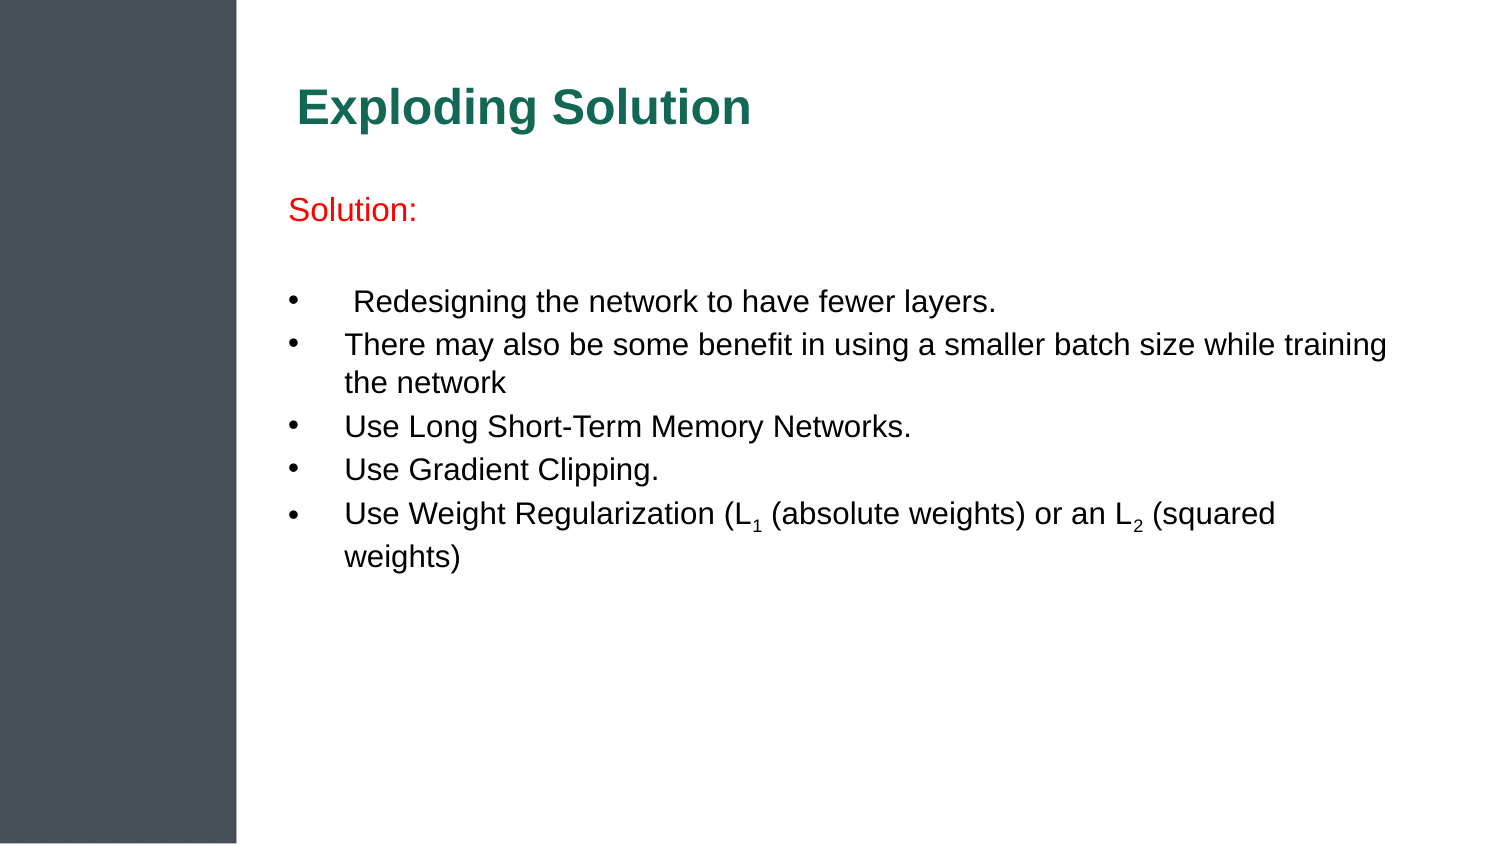

# Exploding Solution
Solution:

 Redesigning the network to have fewer layers.
There may also be some benefit in using a smaller batch size while training the network
Use Long Short-Term Memory Networks.
Use Gradient Clipping.
Use Weight Regularization (L1 (absolute weights) or an L2 (squared weights)